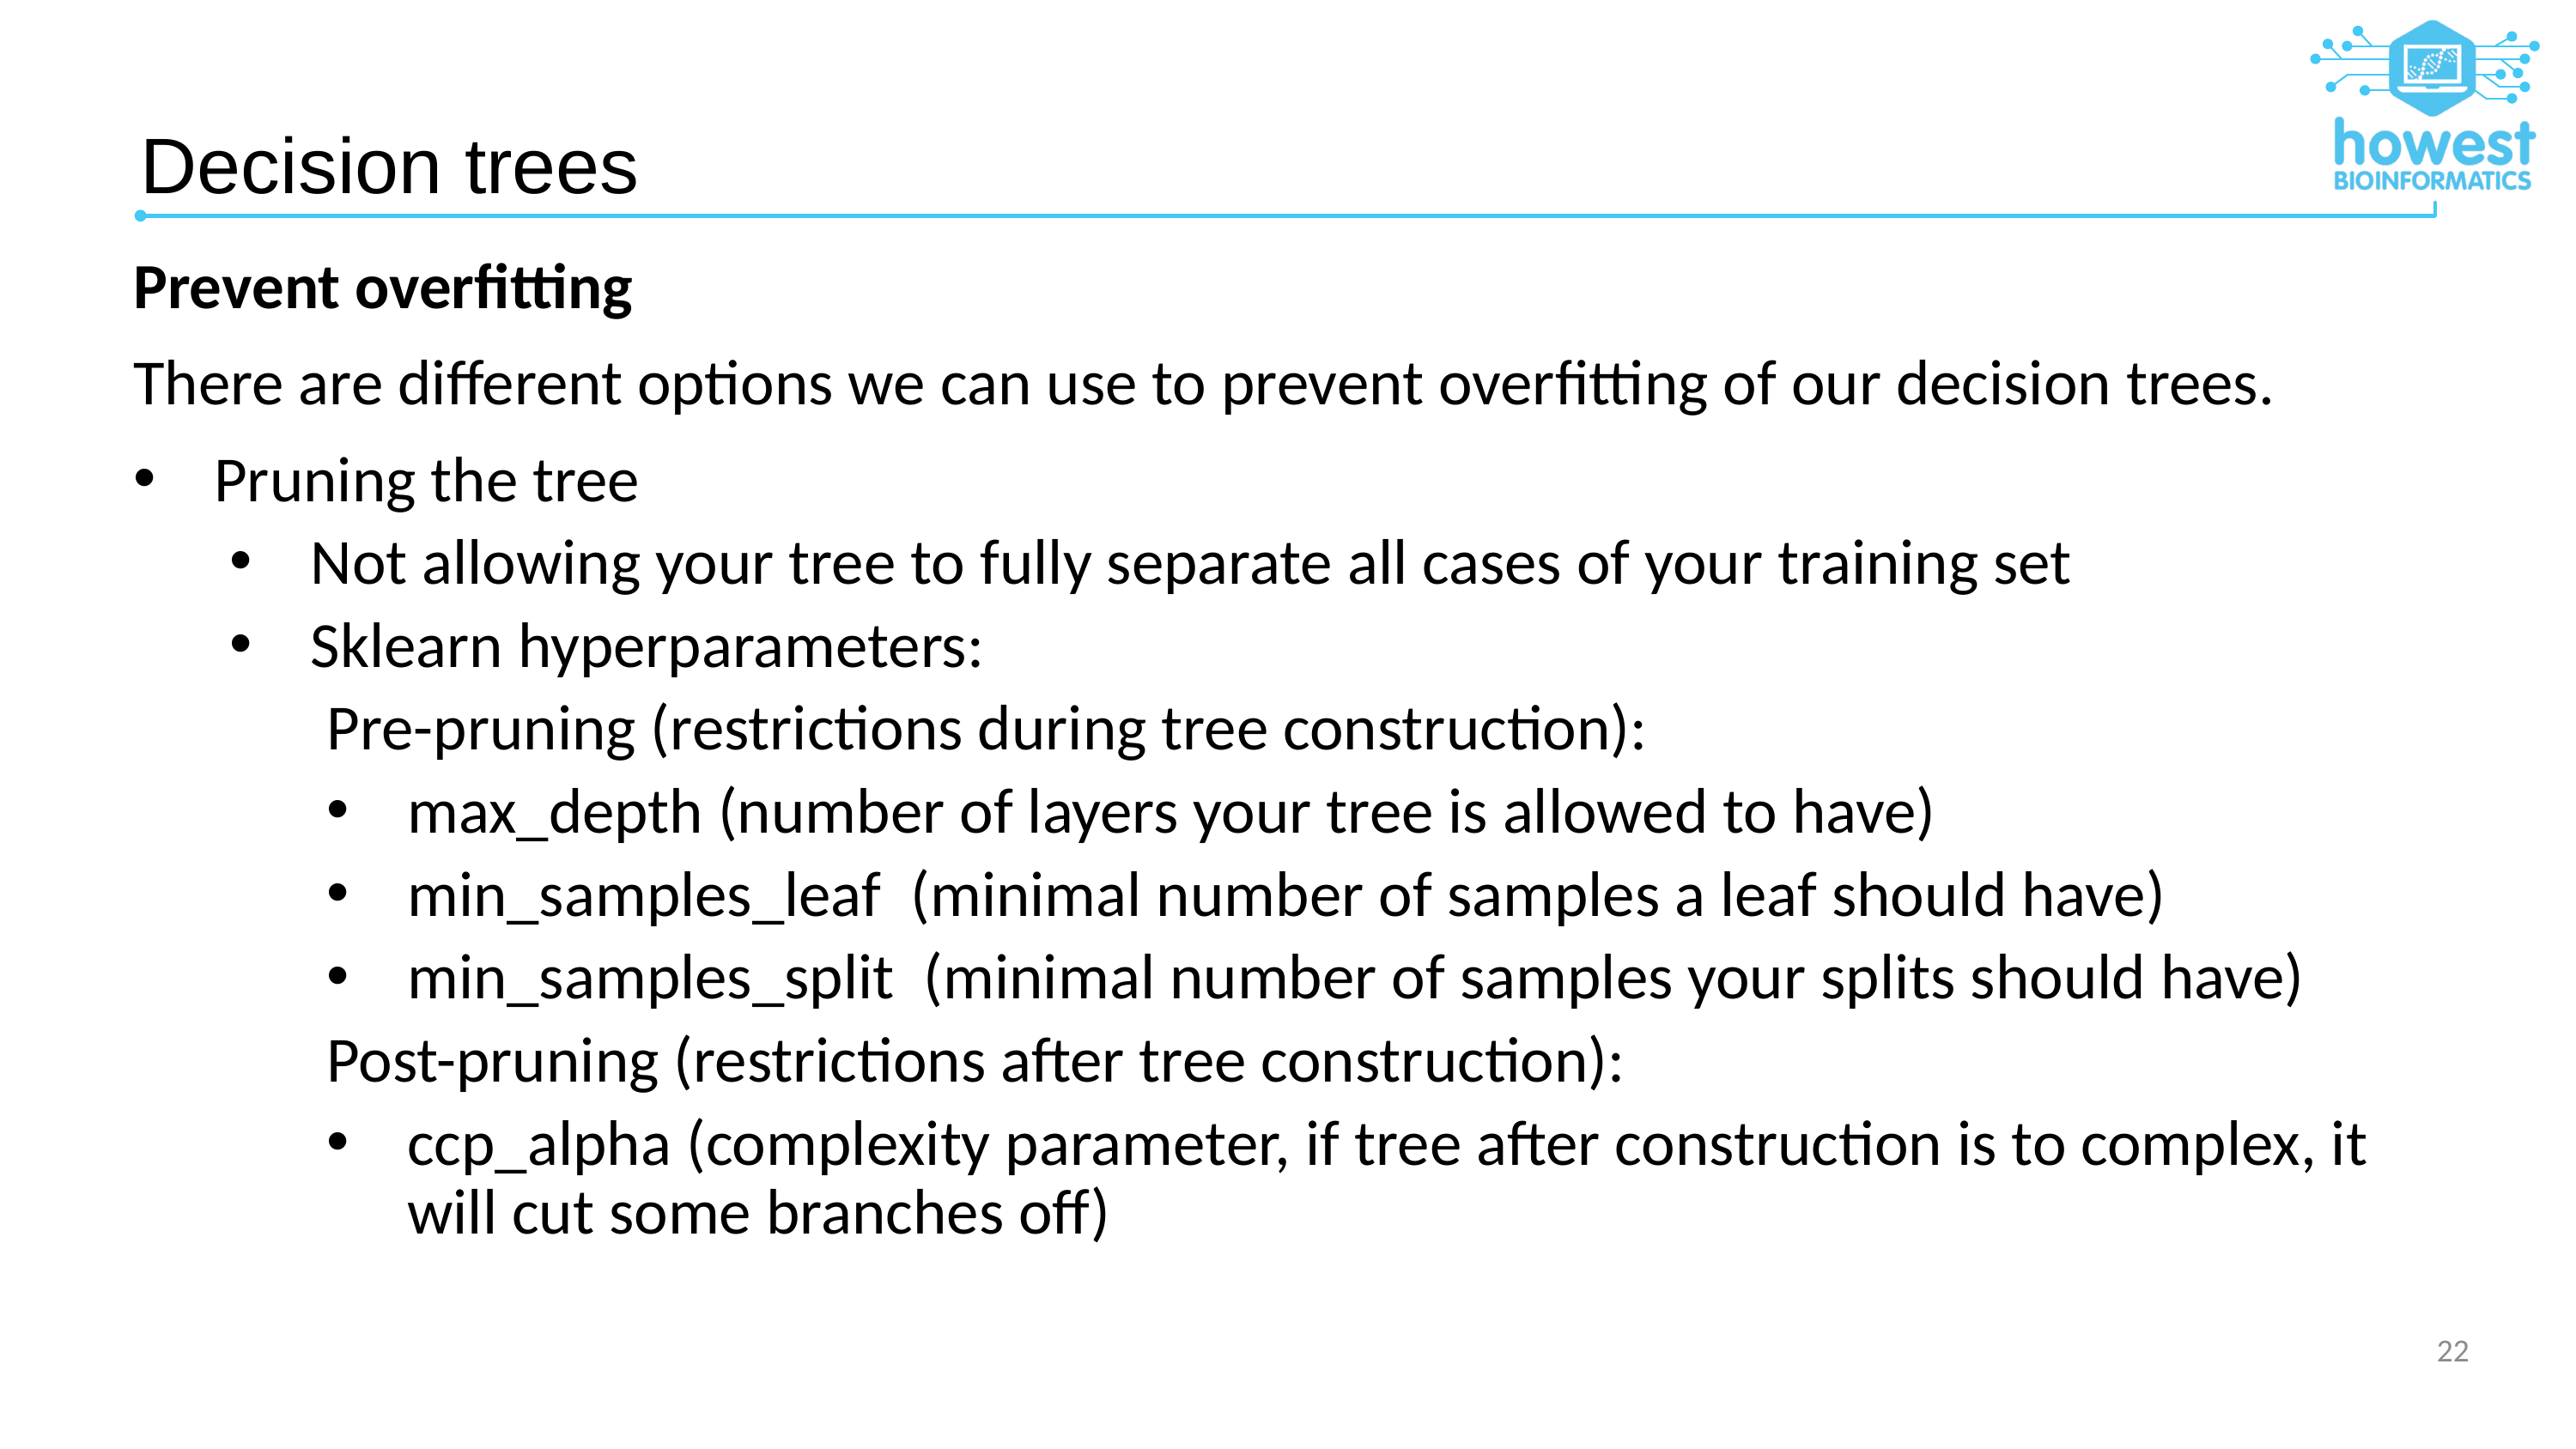

# Decision trees
Prevent overfitting
There are different options we can use to prevent overfitting of our decision trees.
Pruning the tree
Not allowing your tree to fully separate all cases of your training set
Sklearn hyperparameters:
Pre-pruning (restrictions during tree construction):
max_depth (number of layers your tree is allowed to have)
min_samples_leaf  (minimal number of samples a leaf should have)
min_samples_split  (minimal number of samples your splits should have)
Post-pruning (restrictions after tree construction):
ccp_alpha (complexity parameter, if tree after construction is to complex, it will cut some branches off)

22